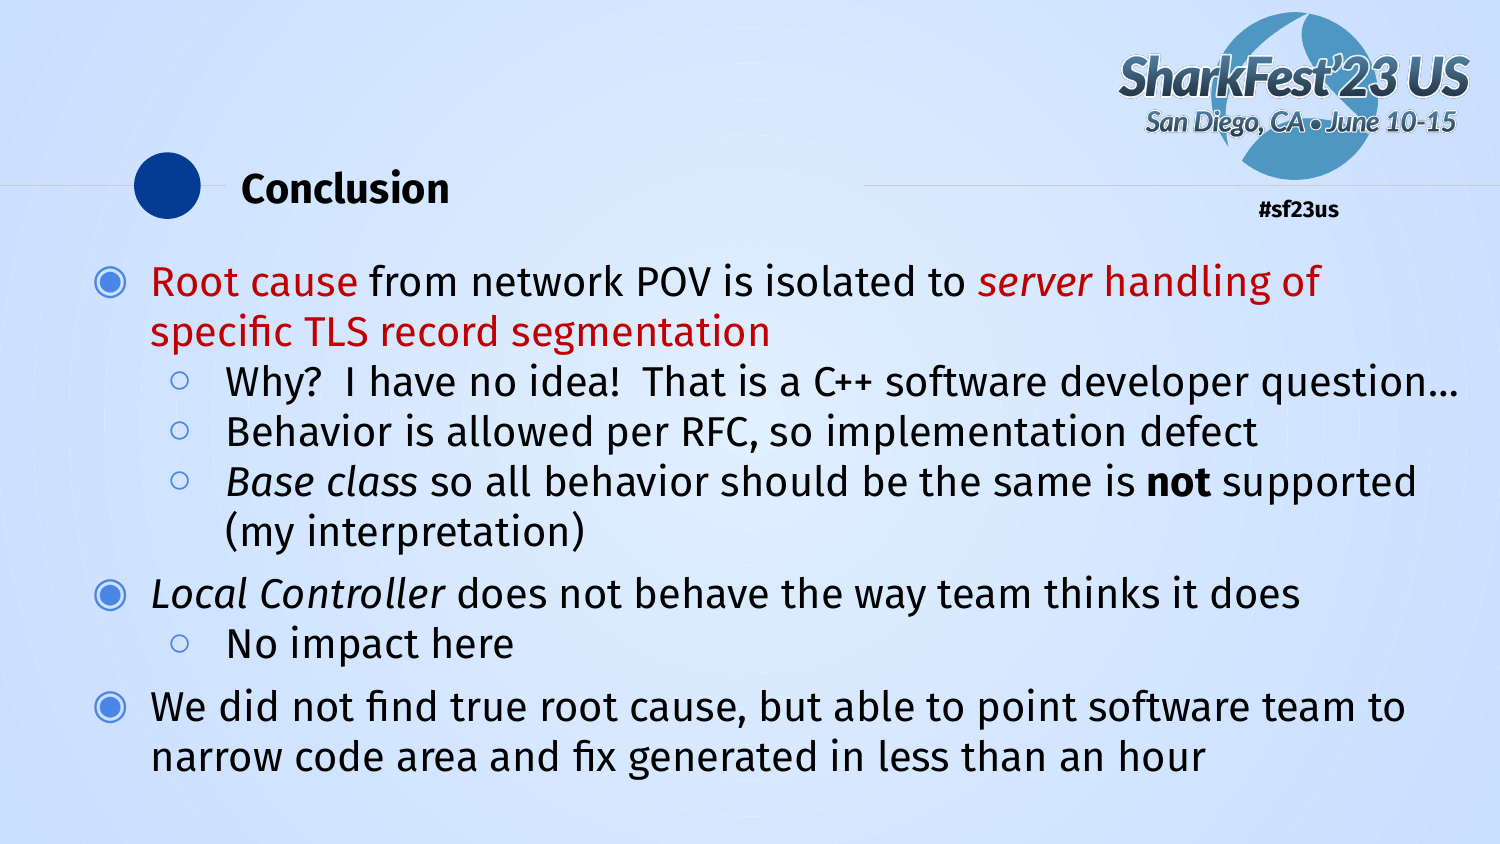

# Conclusion
Root cause from network POV is isolated to server handling of specific TLS record segmentation
Why?  I have no idea!  That is a C++ software developer question…
Behavior is allowed per RFC, so implementation defect
Base class so all behavior should be the same is not supported (my interpretation)
Local Controller does not behave the way team thinks it does
No impact here
We did not find true root cause, but able to point software team to narrow code area and fix generated in less than an hour